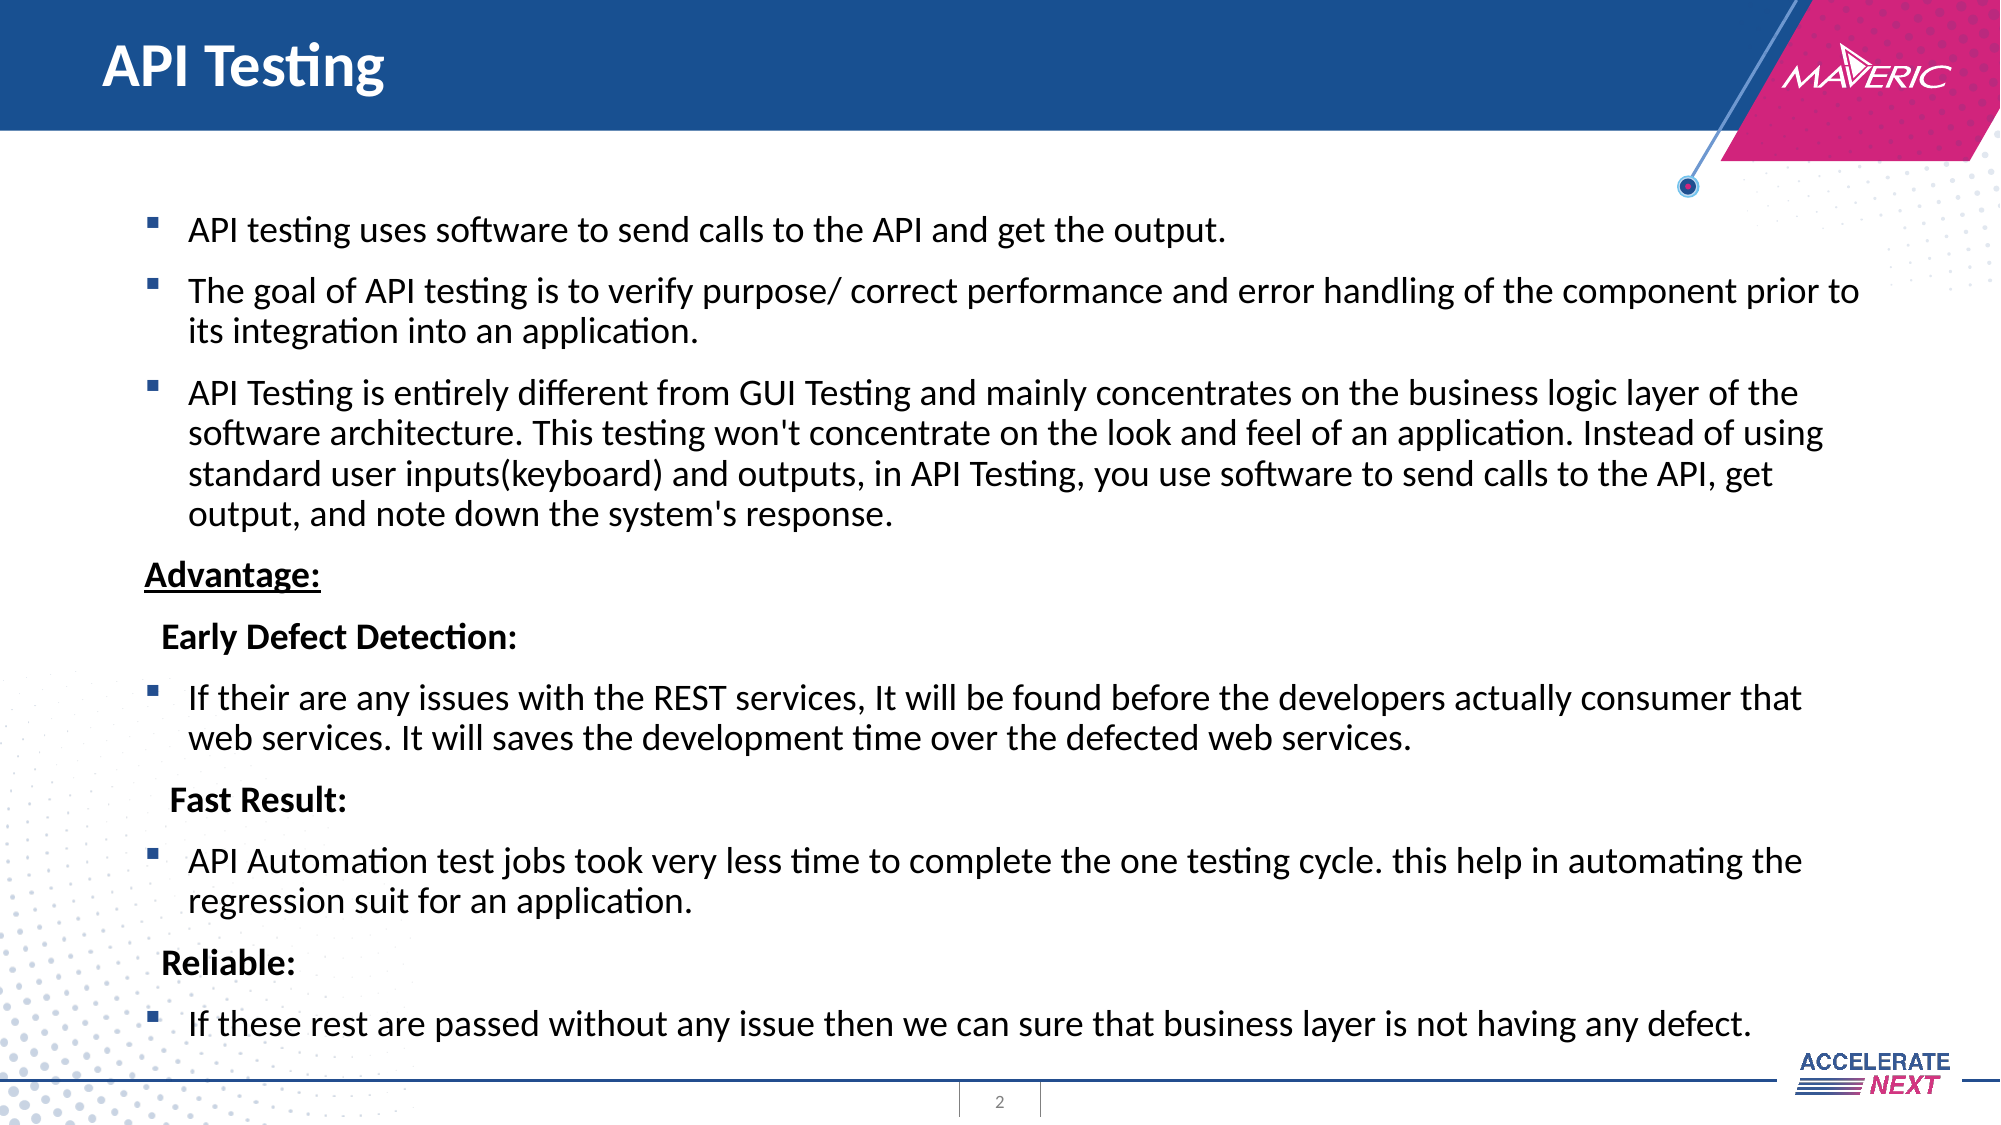

# API Testing
API testing uses software to send calls to the API and get the output.
The goal of API testing is to verify purpose/ correct performance and error handling of the component prior to its integration into an application.
API Testing is entirely different from GUI Testing and mainly concentrates on the business logic layer of the software architecture. This testing won't concentrate on the look and feel of an application. Instead of using standard user inputs(keyboard) and outputs, in API Testing, you use software to send calls to the API, get output, and note down the system's response.
Advantage:
  Early Defect Detection:
If their are any issues with the REST services, It will be found before the developers actually consumer that web services. It will saves the development time over the defected web services.
   Fast Result:
API Automation test jobs took very less time to complete the one testing cycle. this help in automating the regression suit for an application.
  Reliable:
If these rest are passed without any issue then we can sure that business layer is not having any defect.

2